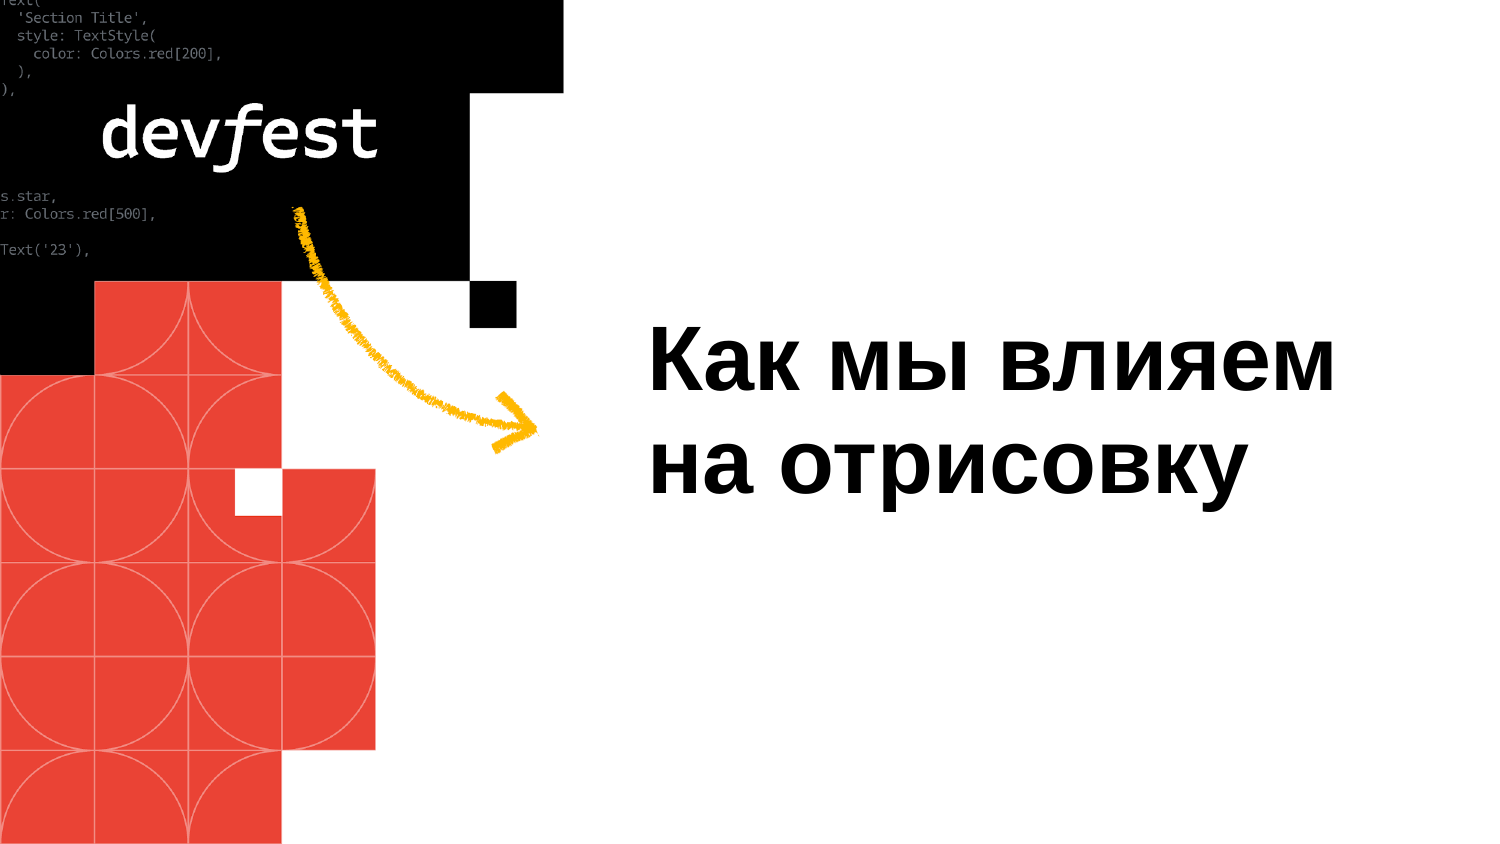

Astrakhan
# Как мы влияем на отрисовку